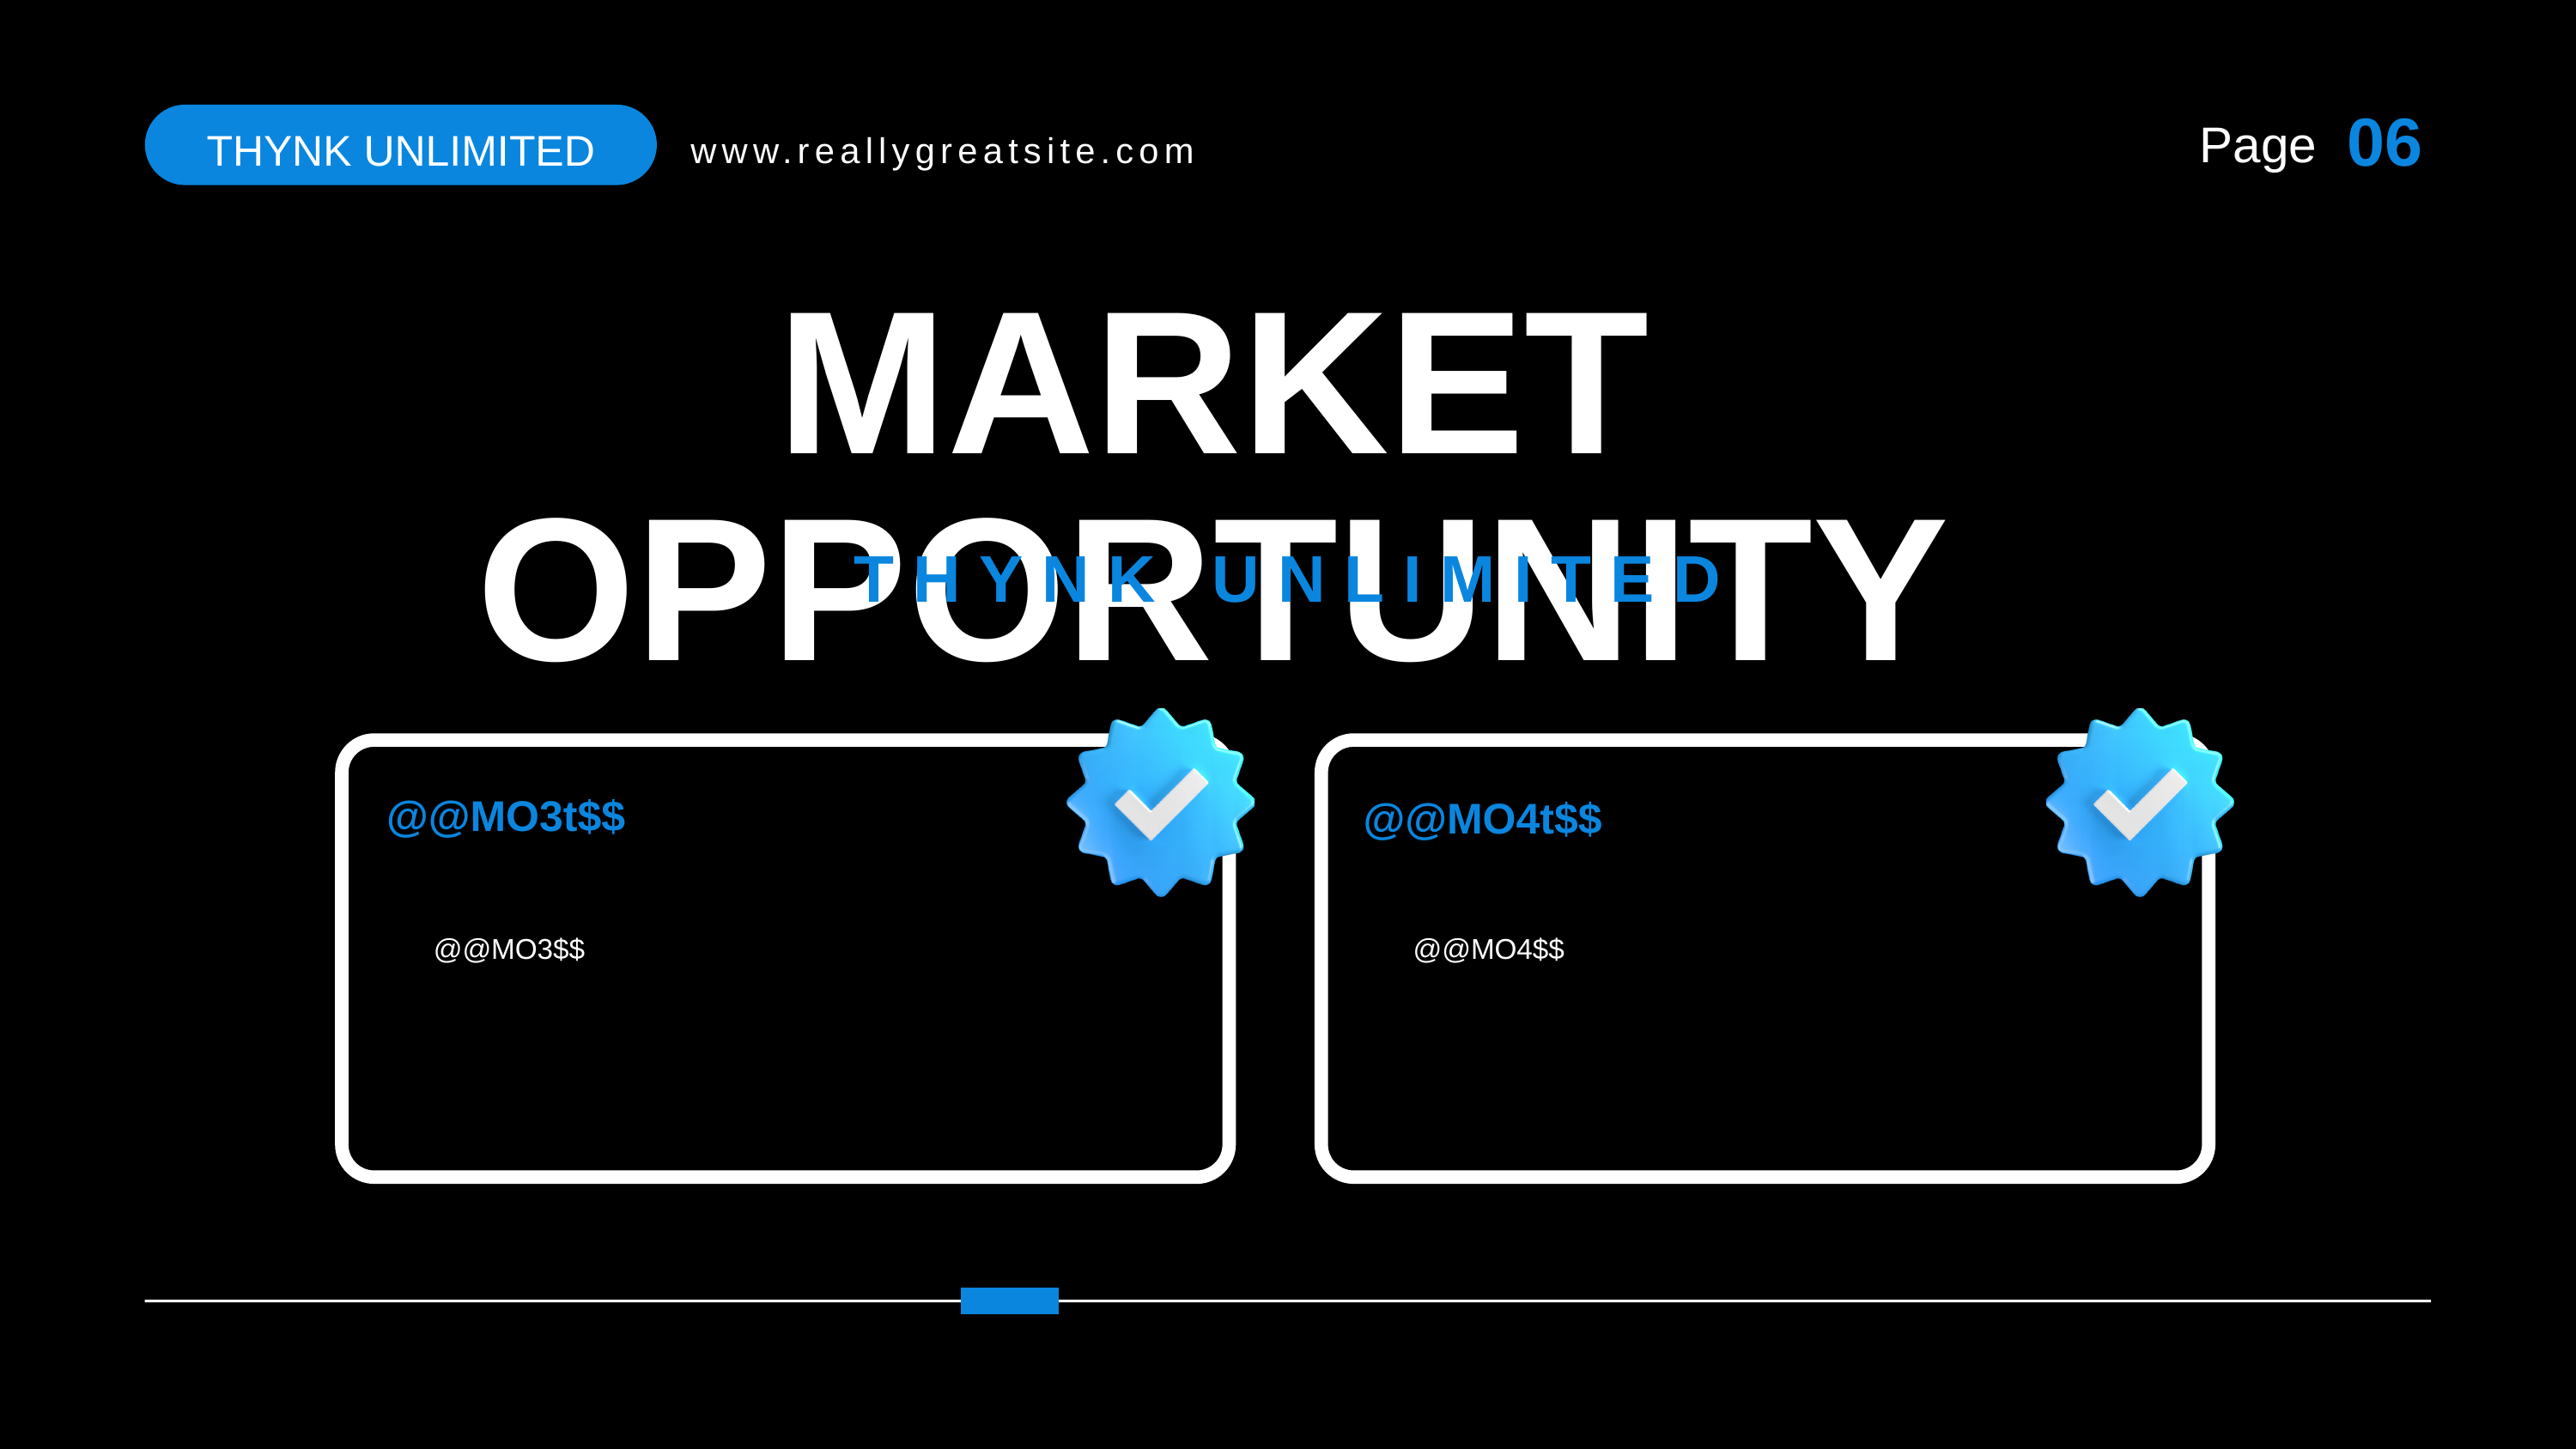

06
THYNK UNLIMITED
www.reallygreatsite.com
Page
MARKET OPPORTUNITY

THYNK UNLIMITED

@@MO3t$$
@@MO4t$$
@@MO3$$
@@MO4$$